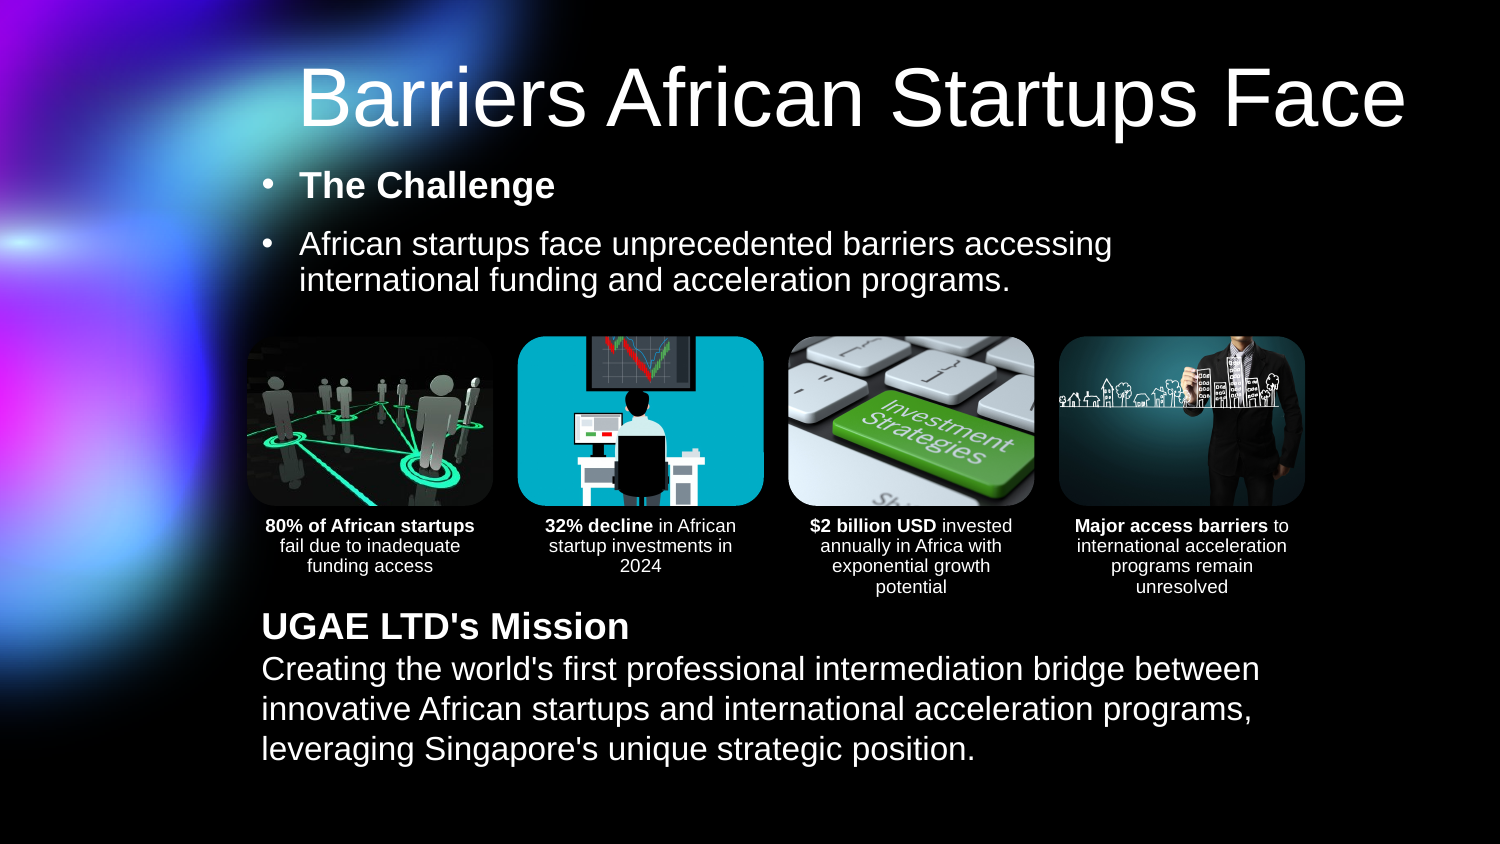

# Barriers African Startups Face
The Challenge
African startups face unprecedented barriers accessing international funding and acceleration programs.
80% of African startups fail due to inadequate funding access
32% decline in African startup investments in 2024
$2 billion USD invested annually in Africa with exponential growth potential
Major access barriers to international acceleration programs remain unresolved
UGAE LTD's Mission
Creating the world's first professional intermediation bridge between innovative African startups and international acceleration programs, leveraging Singapore's unique strategic position.